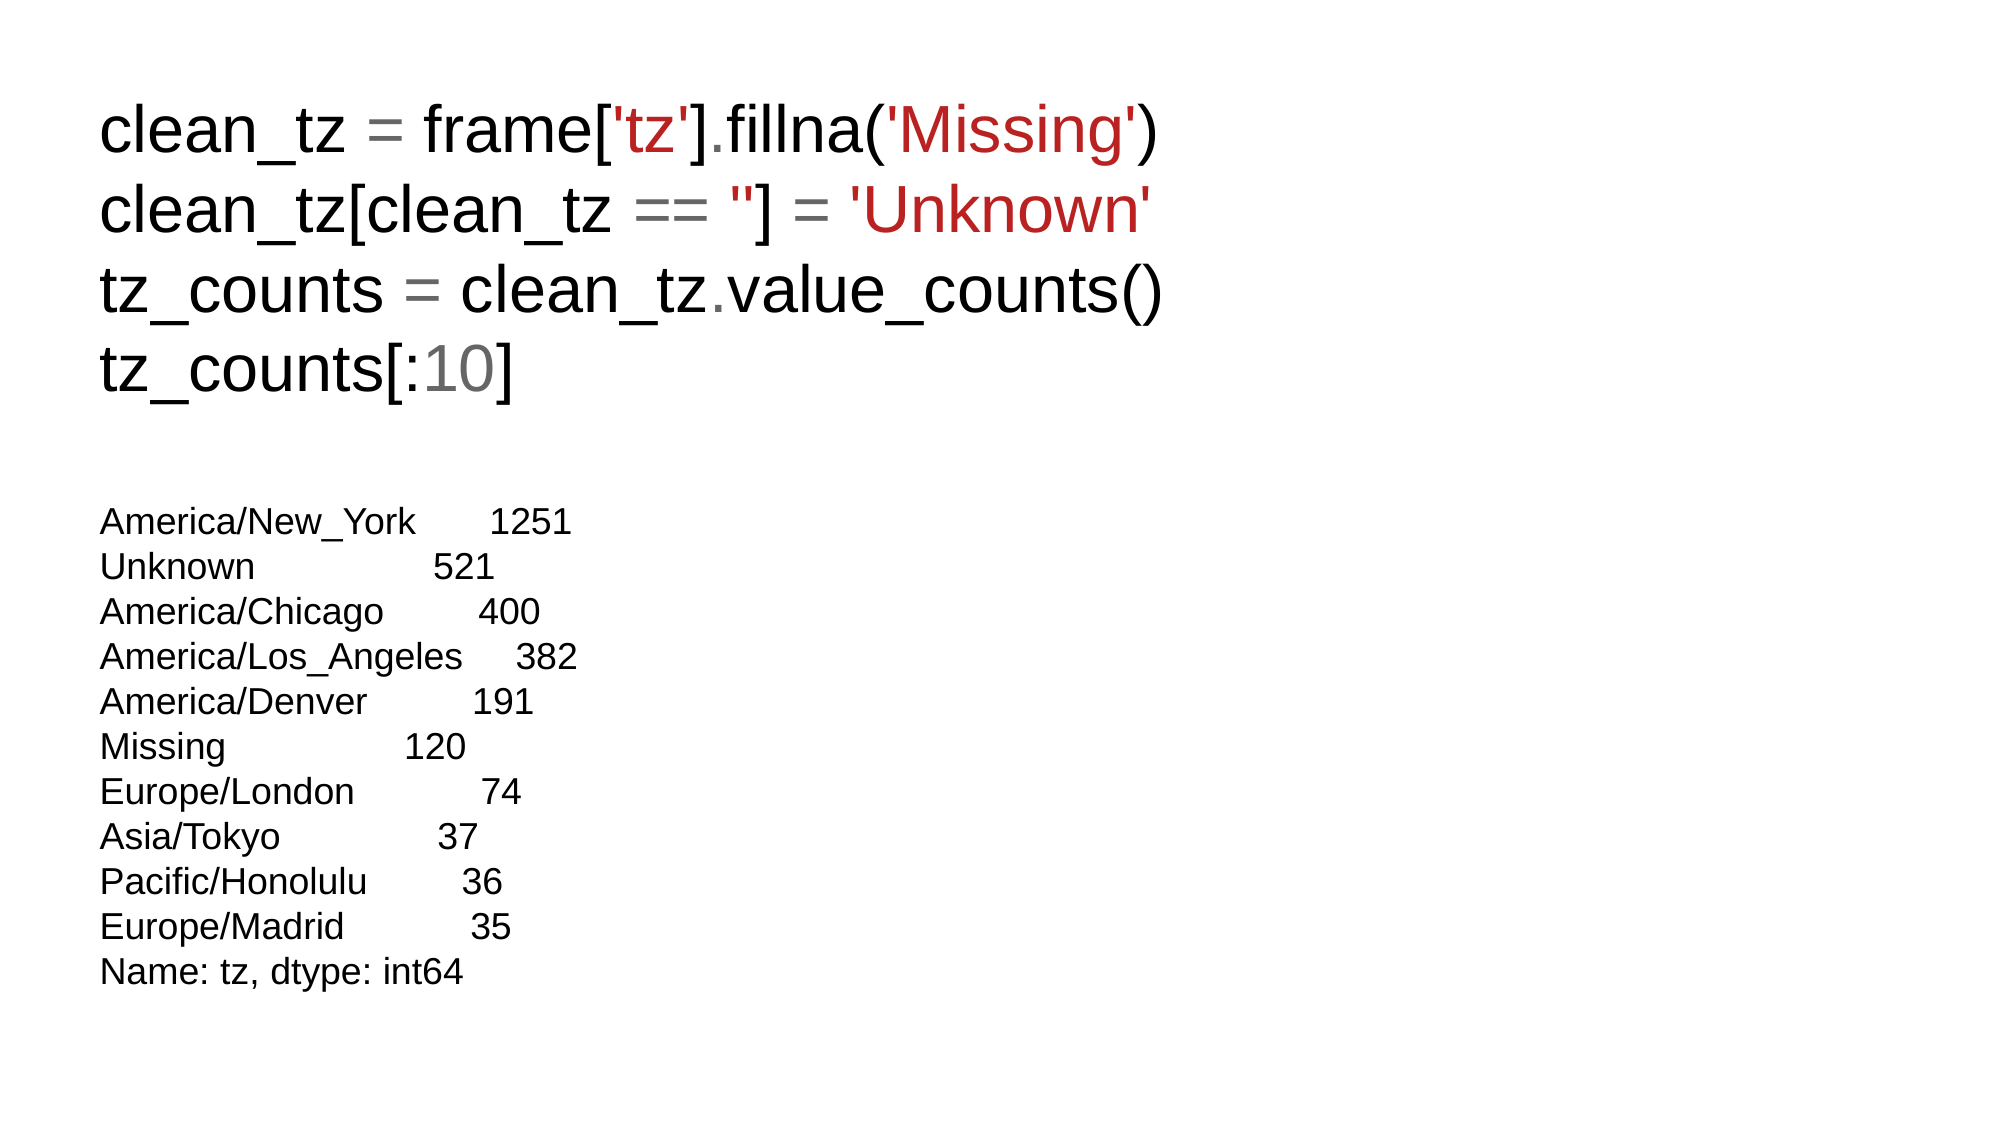

clean_tz = frame['tz'].fillna('Missing')
clean_tz[clean_tz == ''] = 'Unknown'
tz_counts = clean_tz.value_counts()
tz_counts[:10]
America/New_York       1251
Unknown                 521
America/Chicago         400
America/Los_Angeles     382
America/Denver          191
Missing                 120
Europe/London            74
Asia/Tokyo               37
Pacific/Honolulu         36
Europe/Madrid            35
Name: tz, dtype: int64